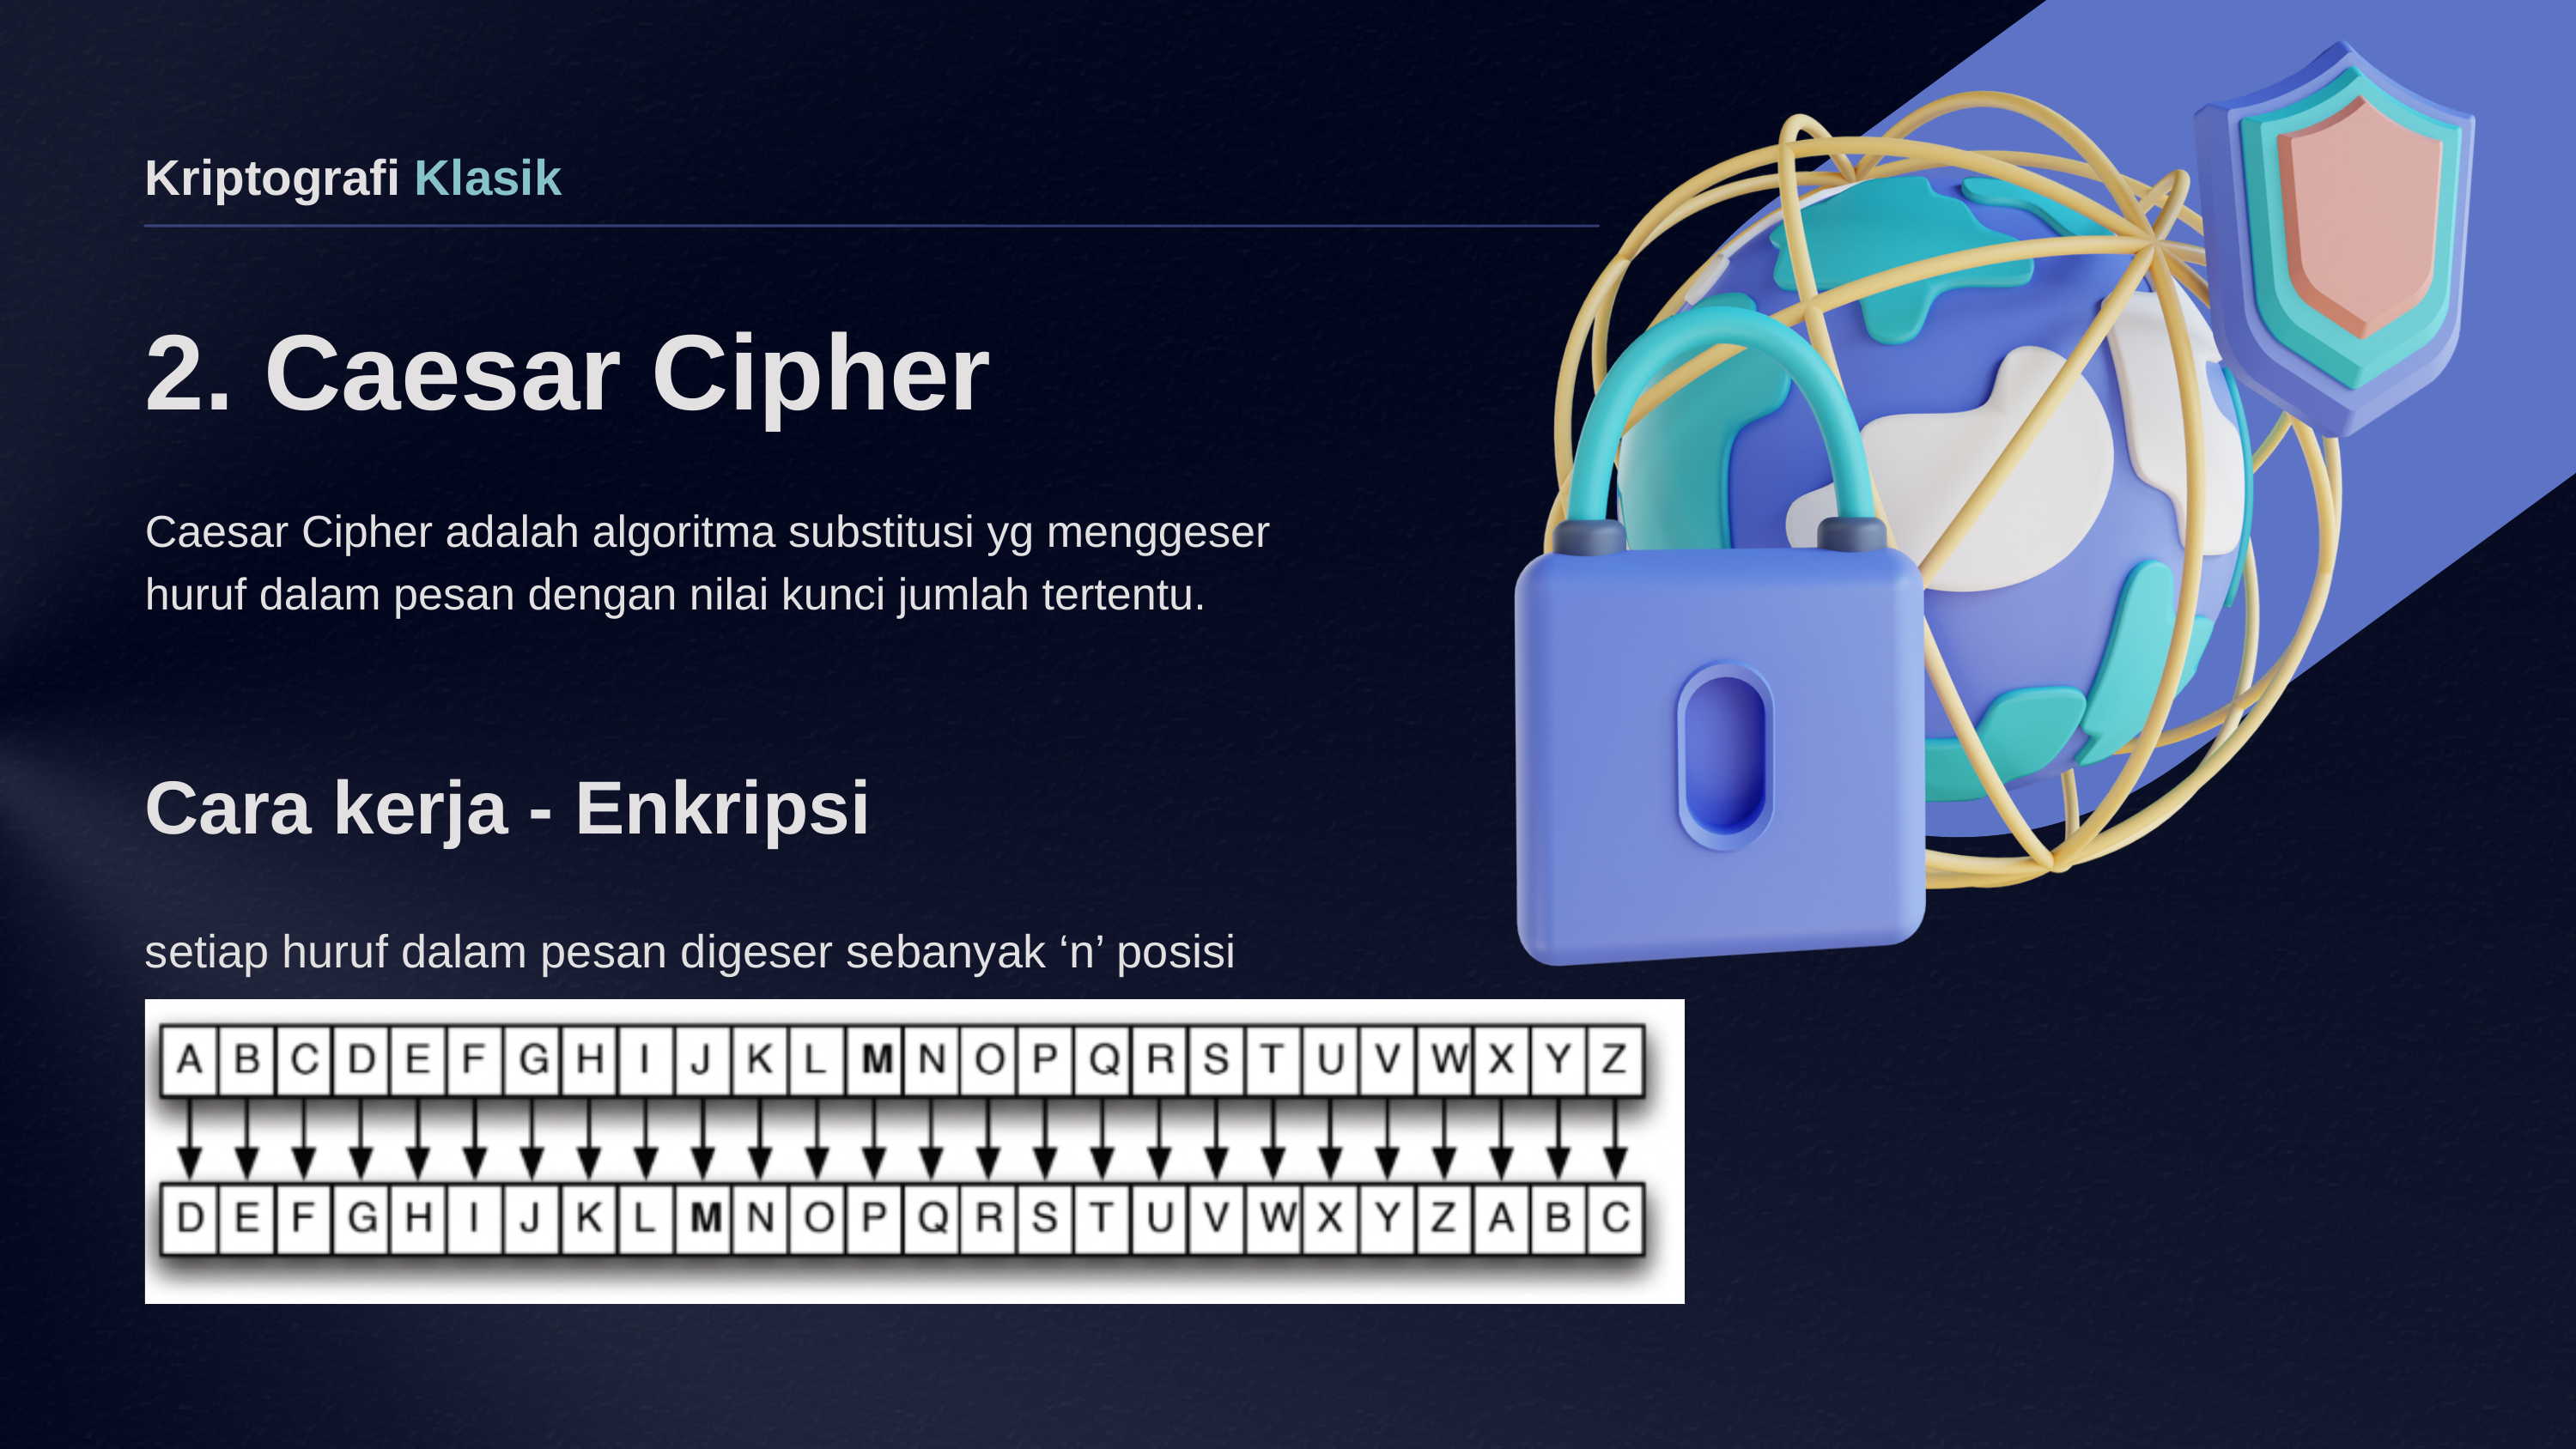

Kriptografi Klasik

2. Caesar Cipher
Caesar Cipher adalah algoritma substitusi yg menggeser huruf dalam pesan dengan nilai kunci jumlah tertentu.
Cara kerja - Enkripsi
setiap huruf dalam pesan digeser sebanyak ‘n’ posisi